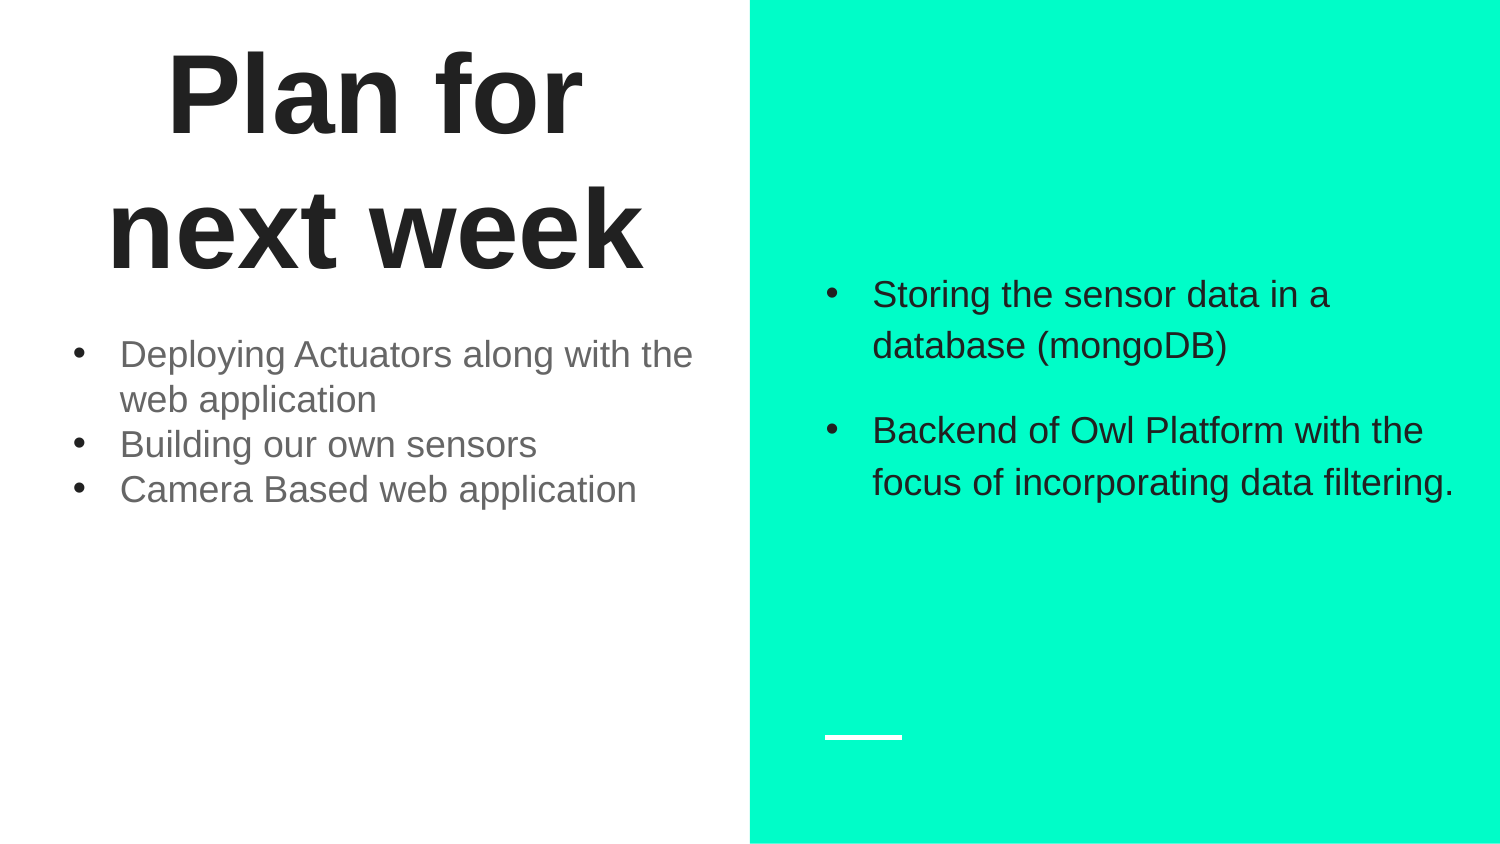

# Plan for next week
Storing the sensor data in a database (mongoDB)
Backend of Owl Platform with the focus of incorporating data filtering.

Deploying Actuators along with the web application
Building our own sensors
Camera Based web application